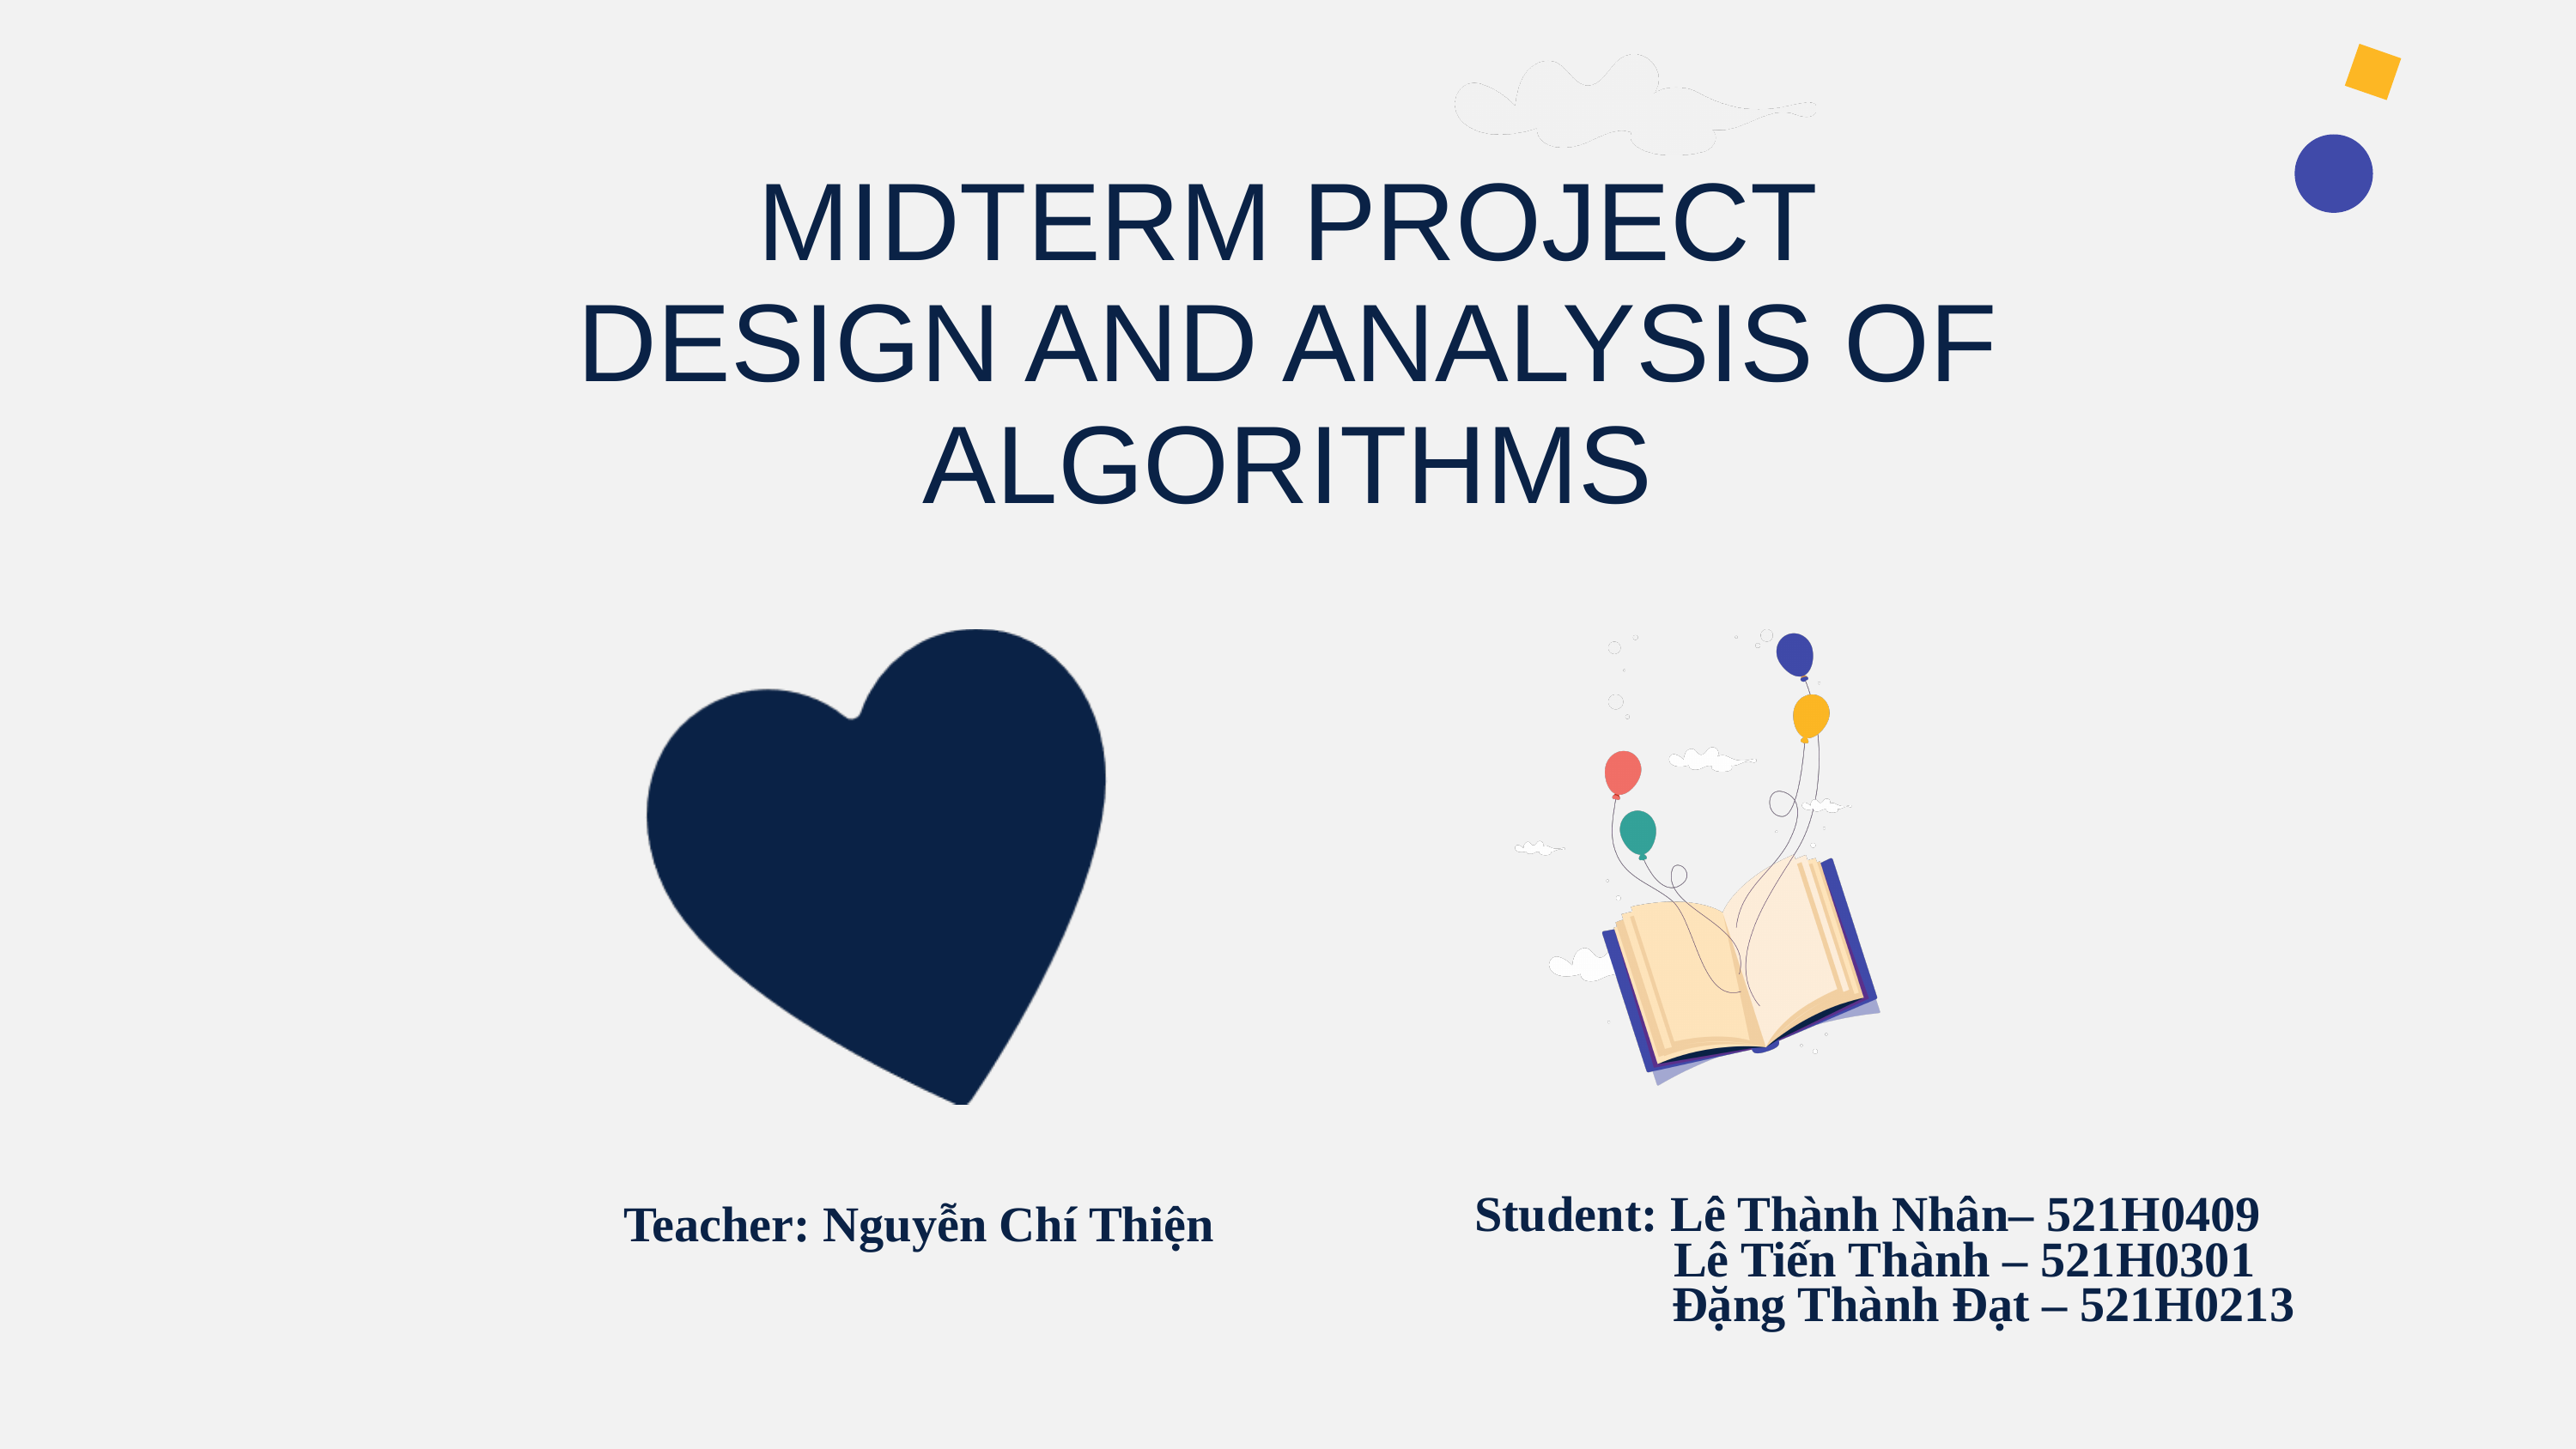

MIDTERM PROJECT
DESIGN AND ANALYSIS OF ALGORITHMS

Student: Lê Thành Nhân– 521H0409
Lê Tiến Thành – 521H0301
   Đặng Thành Đạt – 521H0213
Teacher: Nguyễn Chí Thiện